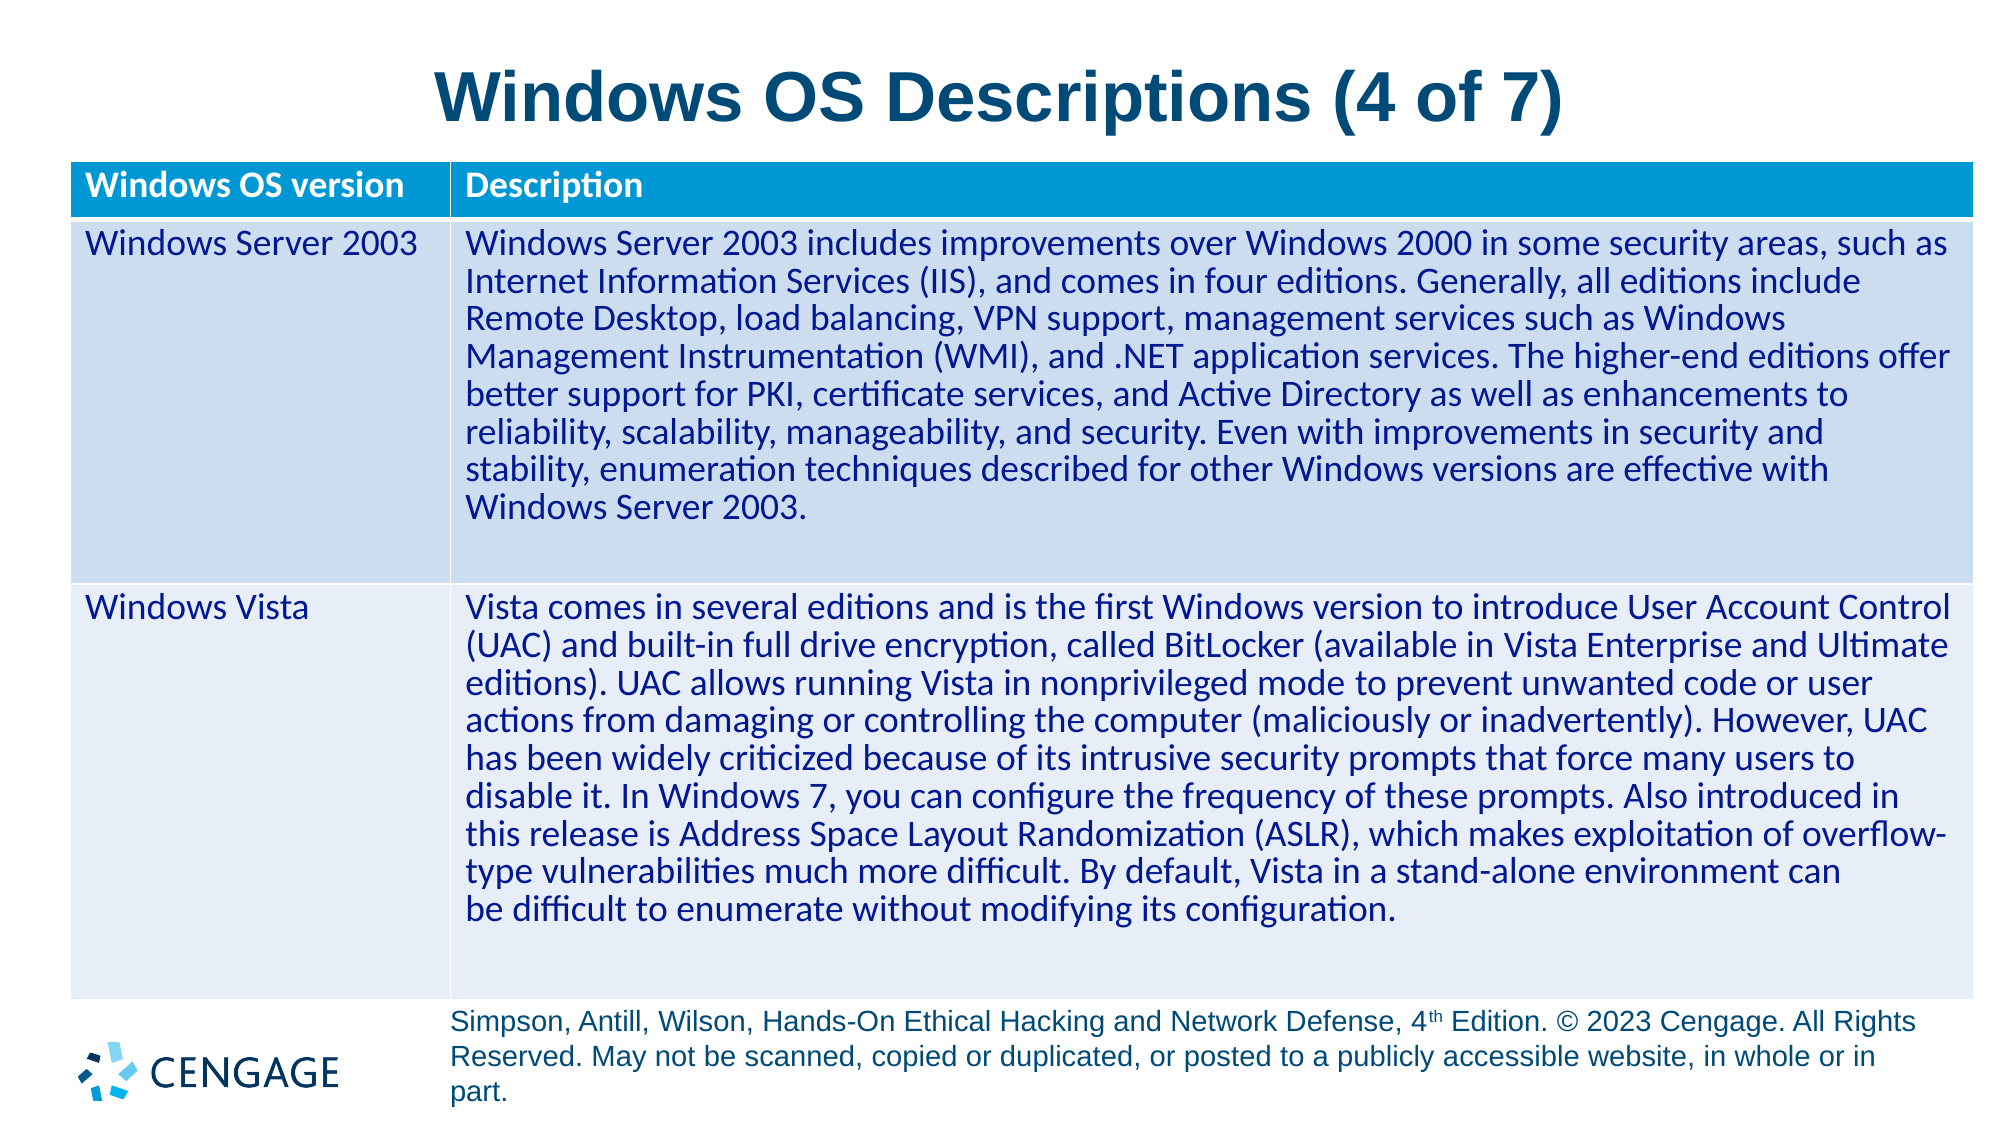

# Windows OS Descriptions (4 of 7)
| Windows OS version | Description |
| --- | --- |
| Windows Server 2003 | Windows Server 2003 includes improvements over Windows 2000 in some security areas, such as Internet Information Services (IIS), and comes in four editions. Generally, all editions include Remote Desktop, load balancing, VPN support, management services such as Windows Management Instrumentation (WMI), and .NET application services. The higher-end editions offer better support for PKI, certificate services, and Active Directory as well as enhancements to reliability, scalability, manageability, and security. Even with improvements in security and stability, enumeration techniques described for other Windows versions are effective with Windows Server 2003. |
| Windows Vista | Vista comes in several editions and is the first Windows version to introduce User Account Control (UAC) and built-in full drive encryption, called BitLocker (available in Vista Enterprise and Ultimate editions). UAC allows running Vista in nonprivileged mode to prevent unwanted code or user actions from damaging or controlling the computer (maliciously or inadvertently). However, UAC has been widely criticized because of its intrusive security prompts that force many users to disable it. In Windows 7, you can configure the frequency of these prompts. Also introduced in this release is Address Space Layout Randomization (ASLR), which makes exploitation of overflow-type vulnerabilities much more difficult. By default, Vista in a stand-alone environment can be difficult to enumerate without modifying its configuration. |